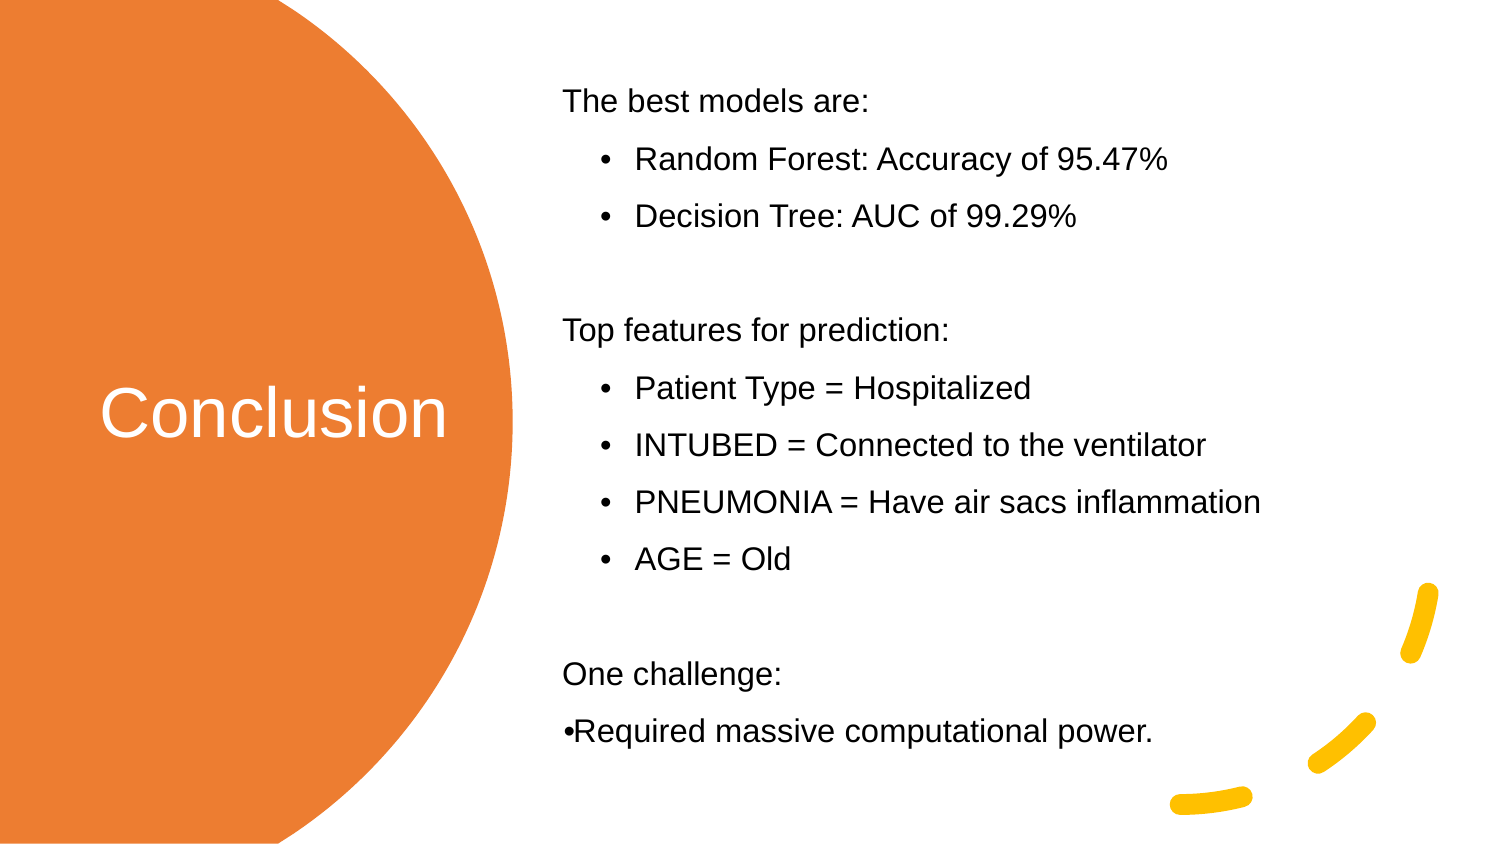

The best models are:
Random Forest: Accuracy of 95.47%
Decision Tree: AUC of 99.29%

Top features for prediction:
Patient Type = Hospitalized
INTUBED = Connected to the ventilator
PNEUMONIA = Have air sacs inflammation
AGE = Old

One challenge:
Required massive computational power.
# Conclusion